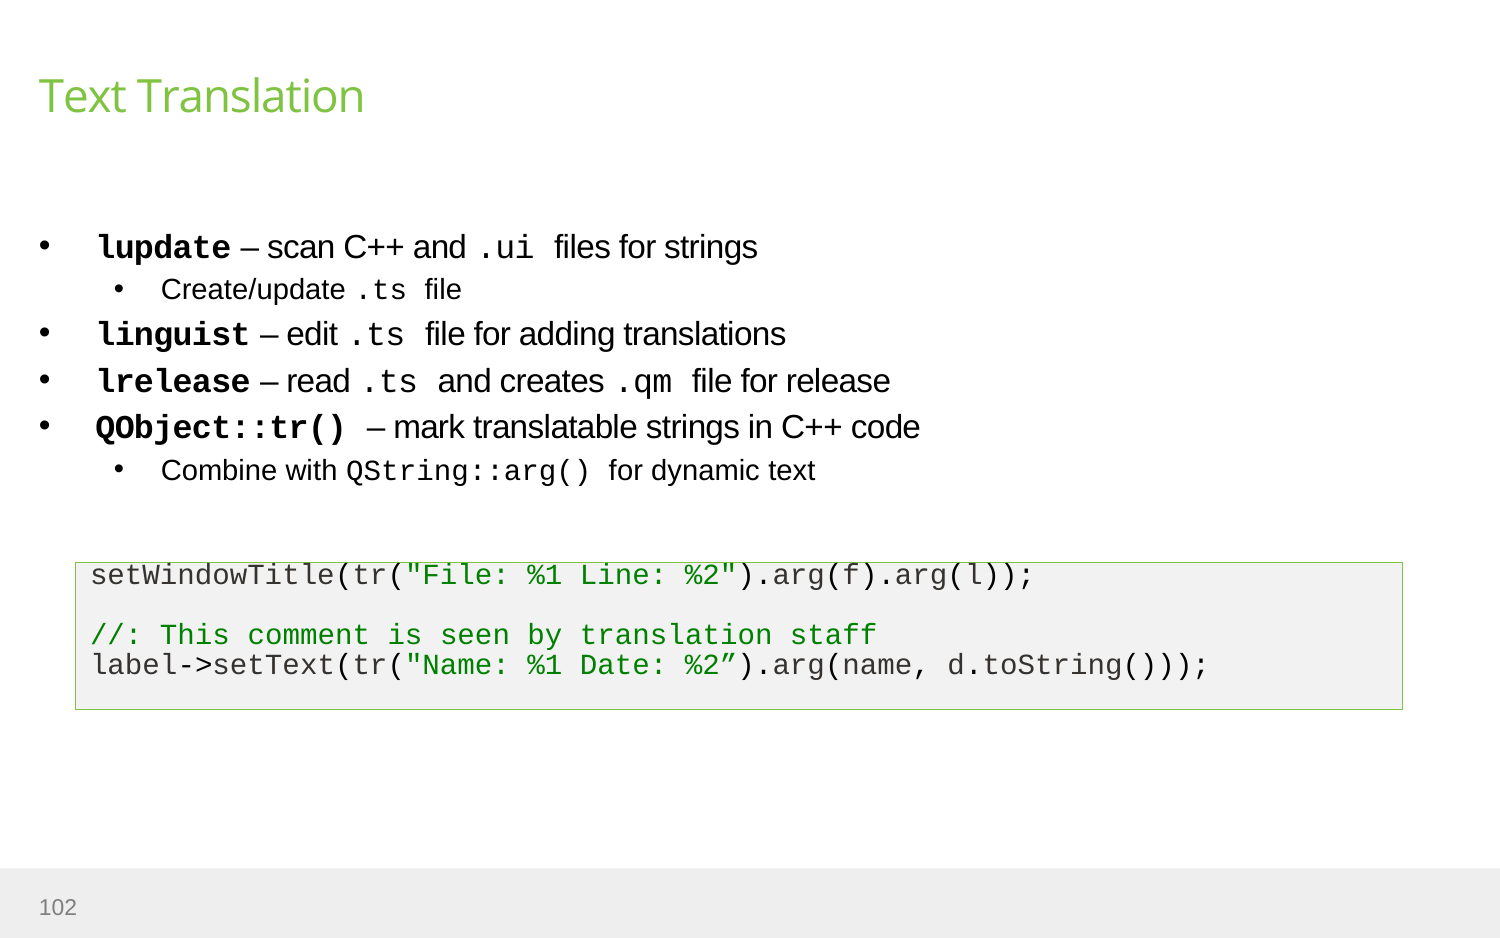

# Text Translation
lupdate – scan C++ and .ui files for strings
Create/update .ts file
linguist – edit .ts file for adding translations
lrelease – read .ts and creates .qm file for release
QObject::tr() – mark translatable strings in C++ code
Combine with QString::arg() for dynamic text
setWindowTitle(tr("File: %1 Line: %2").arg(f).arg(l));

//: This comment is seen by translation staff
label->setText(tr("Name: %1 Date: %2”).arg(name, d.toString()));
102